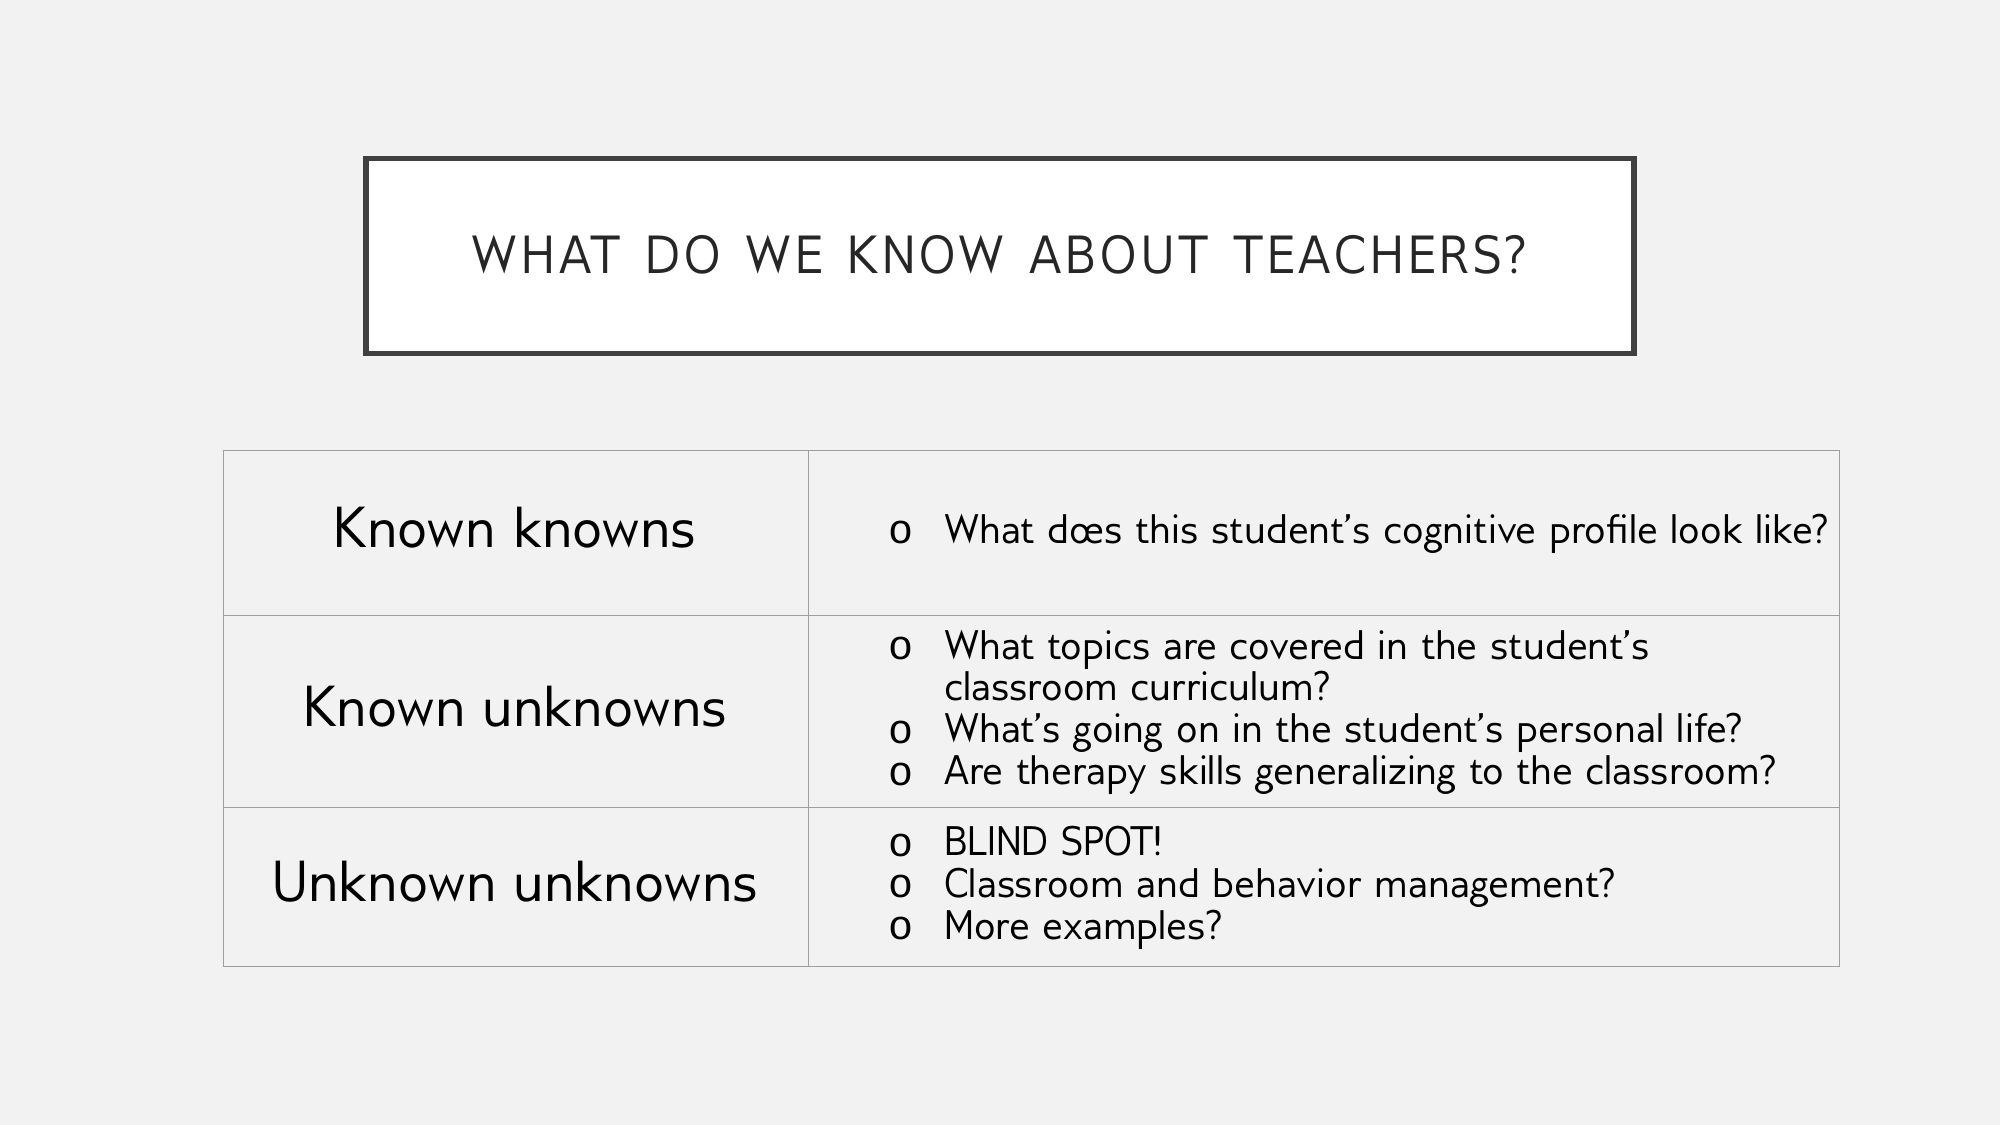

# What do We know about teachers?
| Known knowns | What does this student’s cognitive profile look like? |
| --- | --- |
| Known unknowns | What topics are covered in the student’s classroom curriculum? What’s going on in the student’s personal life? Are therapy skills generalizing to the classroom? |
| Unknown unknowns | BLIND SPOT! Classroom and behavior management? More examples? |